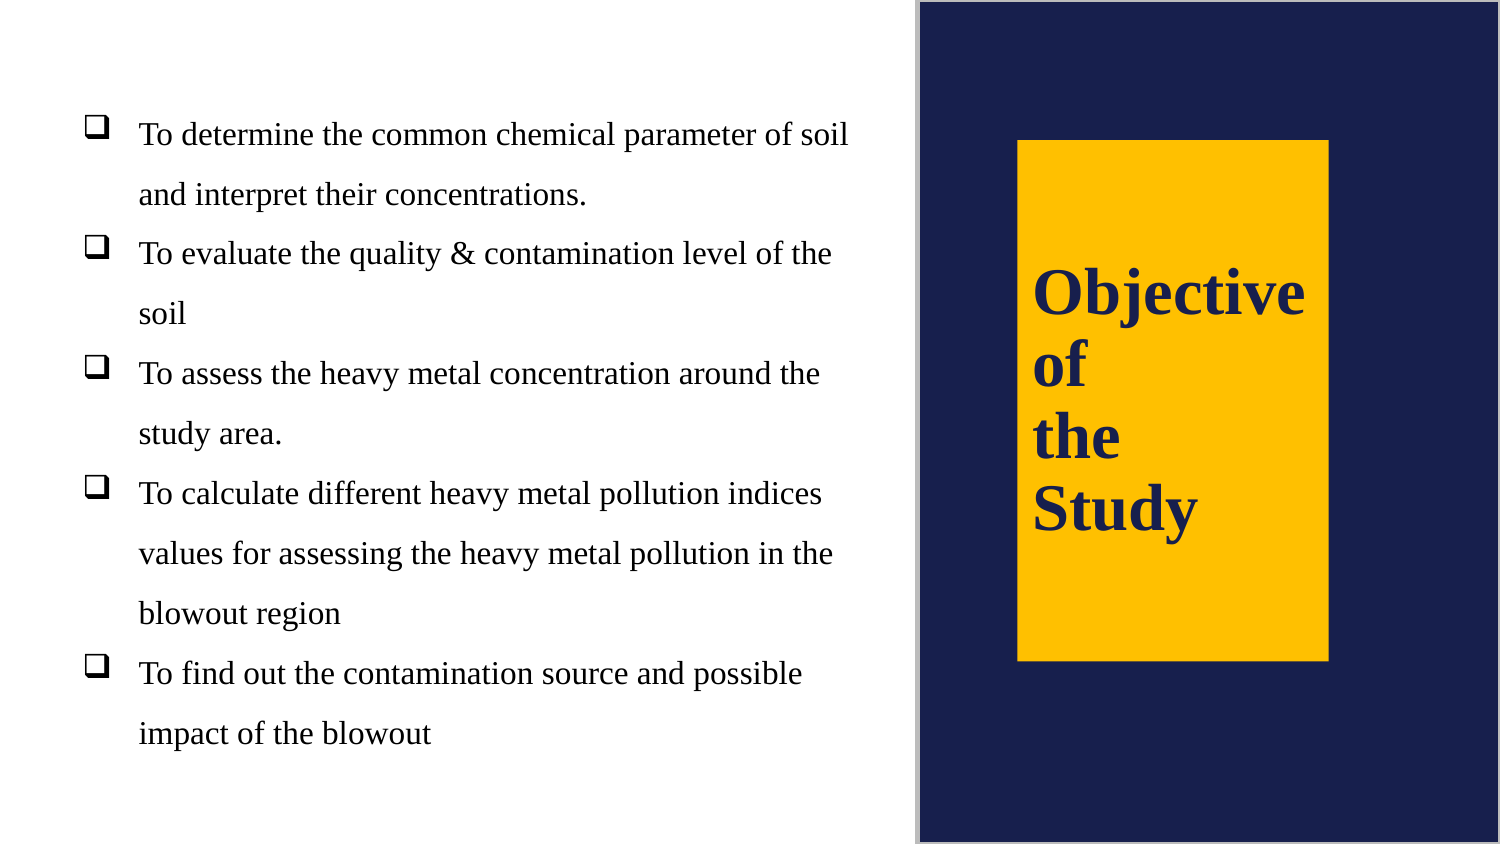

To determine the common chemical parameter of soil and interpret their concentrations.
To evaluate the quality & contamination level of the soil
To assess the heavy metal concentration around the study area.
To calculate different heavy metal pollution indices values for assessing the heavy metal pollution in the blowout region
To find out the contamination source and possible impact of the blowout
Objective of
the
Study